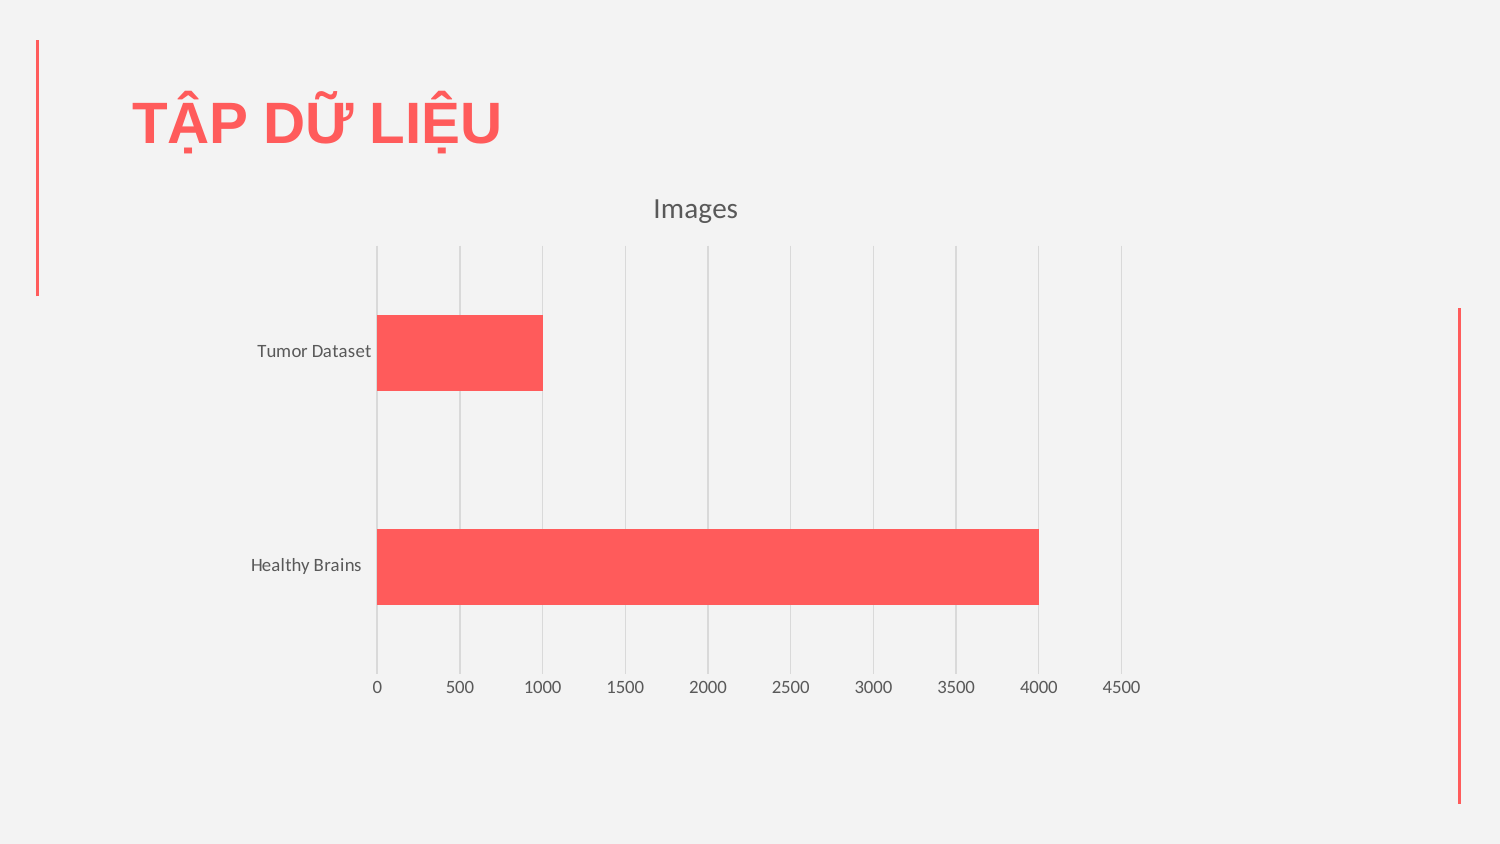

# TẬP DỮ LIỆU

### Chart:

| Category | Images |
|---|---|
| Healthy Brains   | 4000.0 |
| Tumor Dataset | 1000.0 |